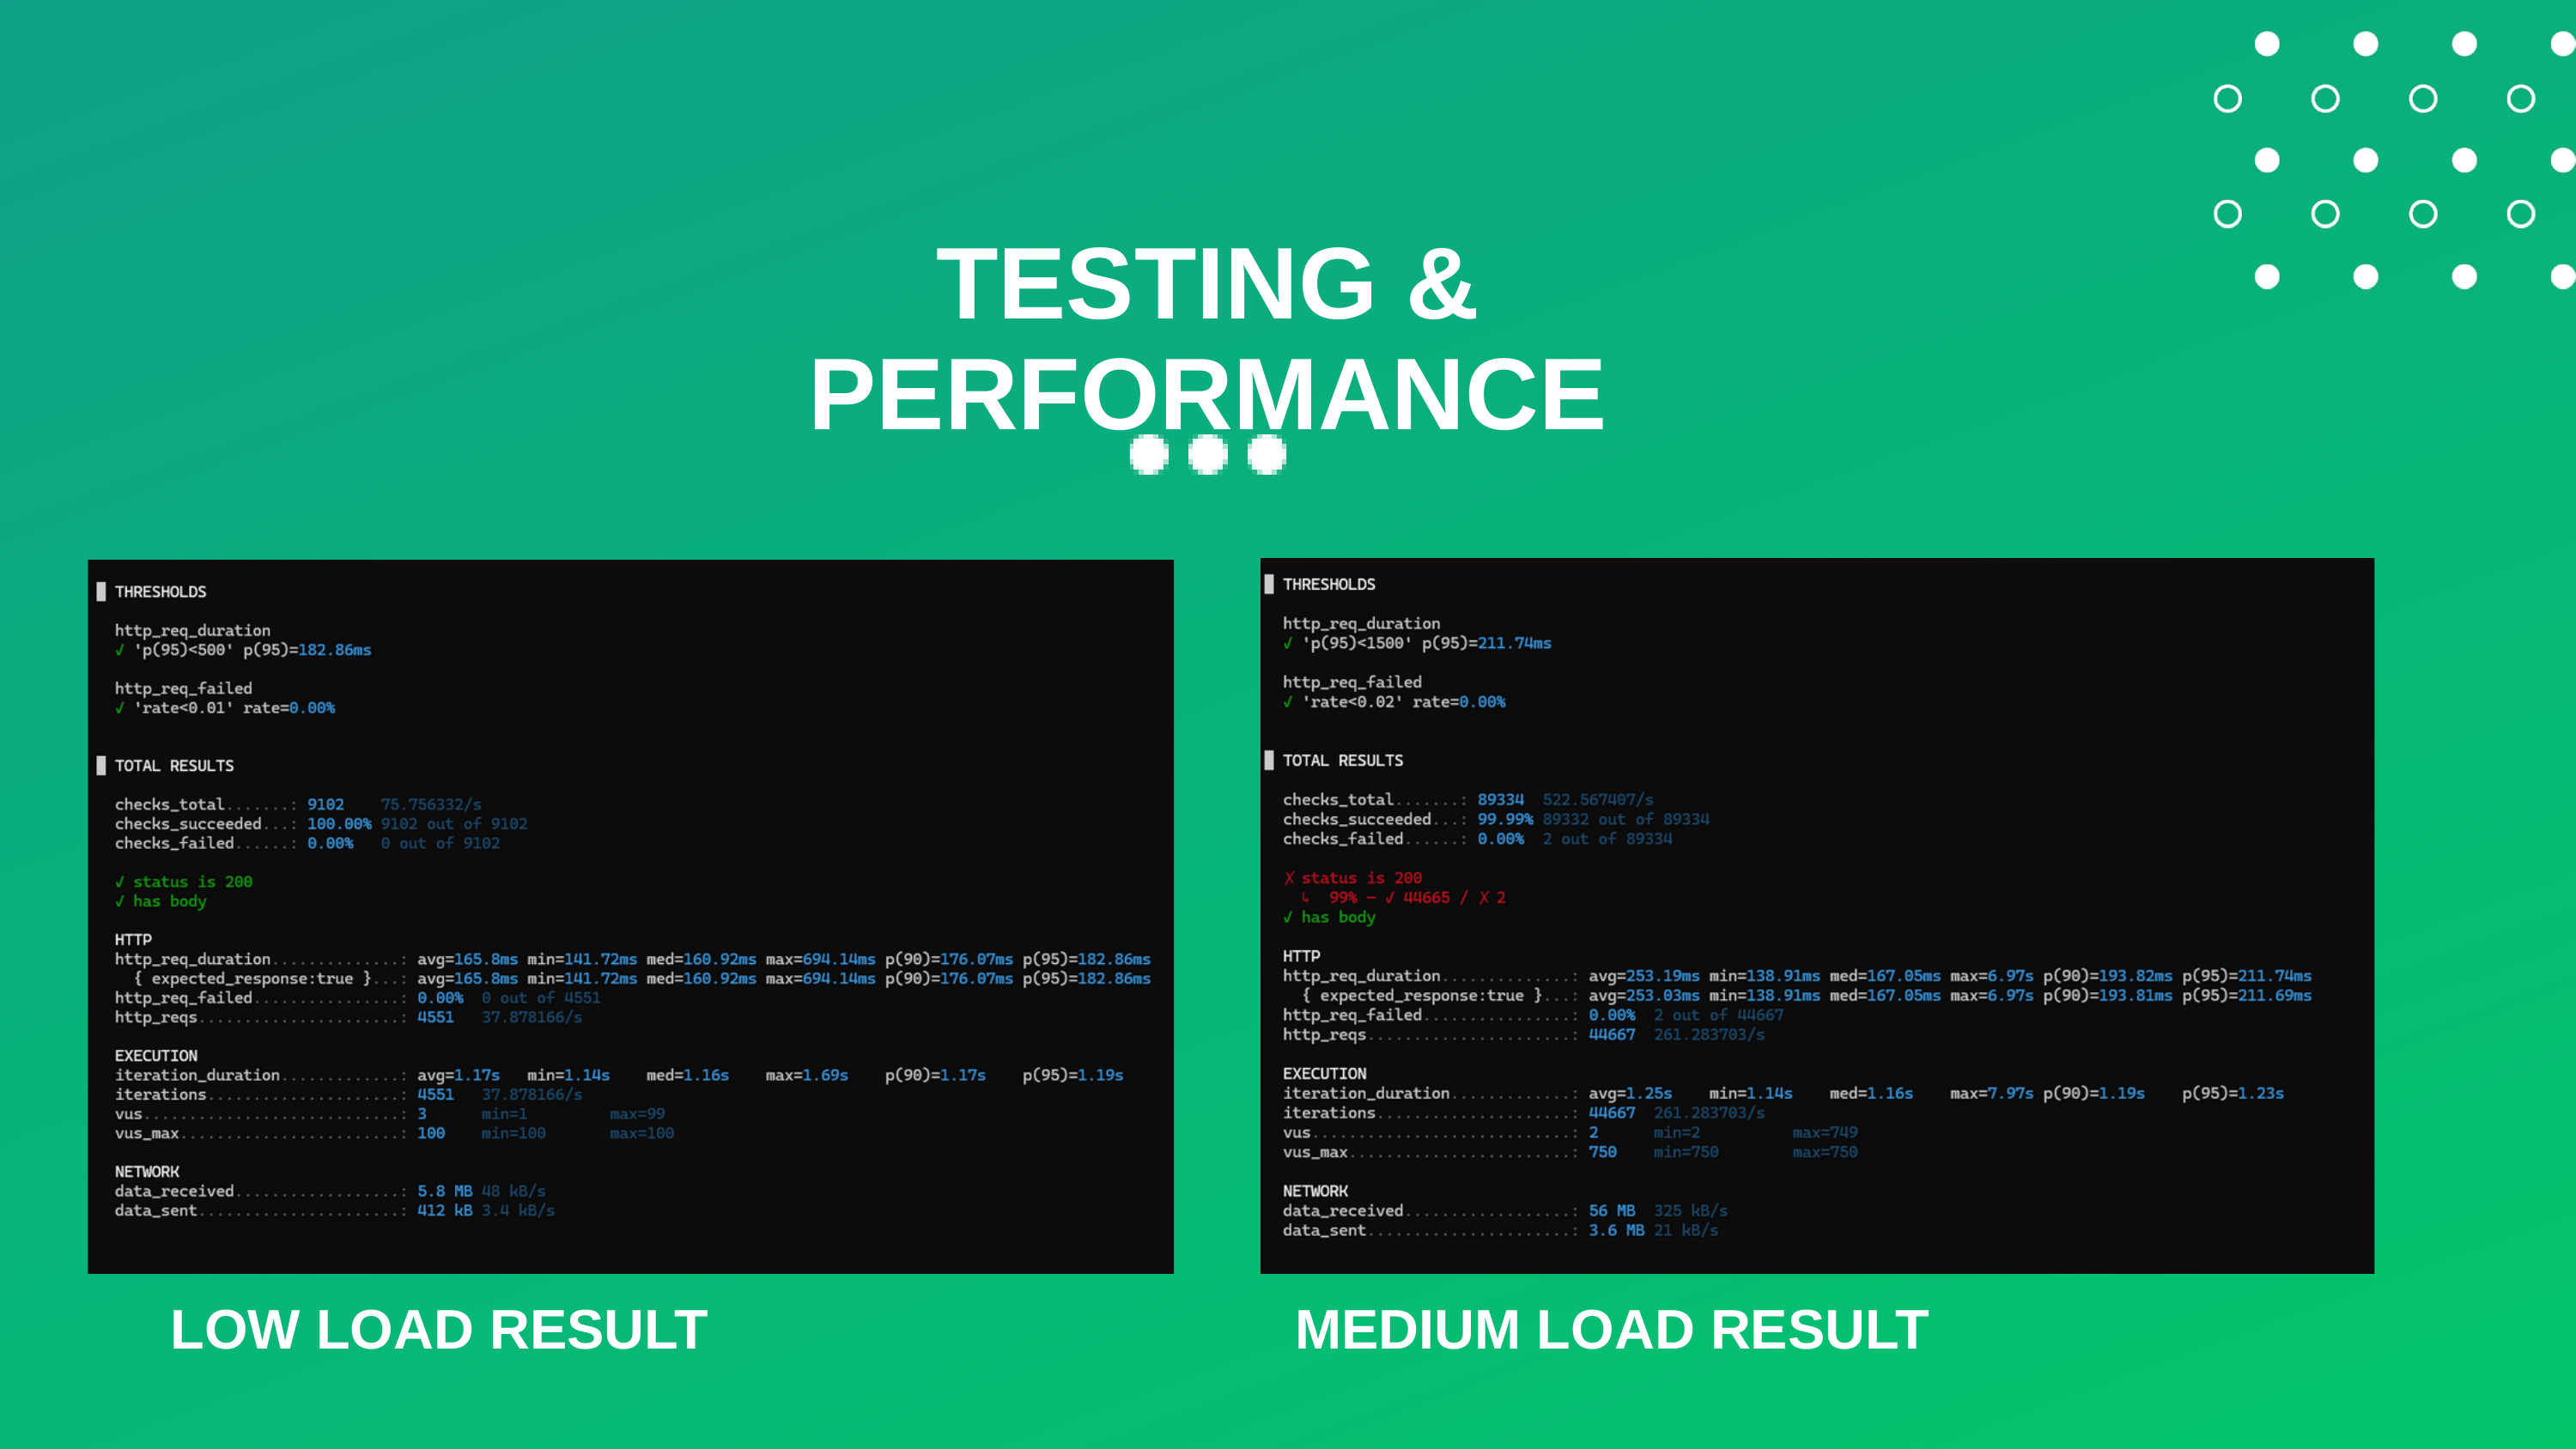

TESTING & PERFORMANCE

LOW LOAD RESULT
MEDIUM LOAD RESULT